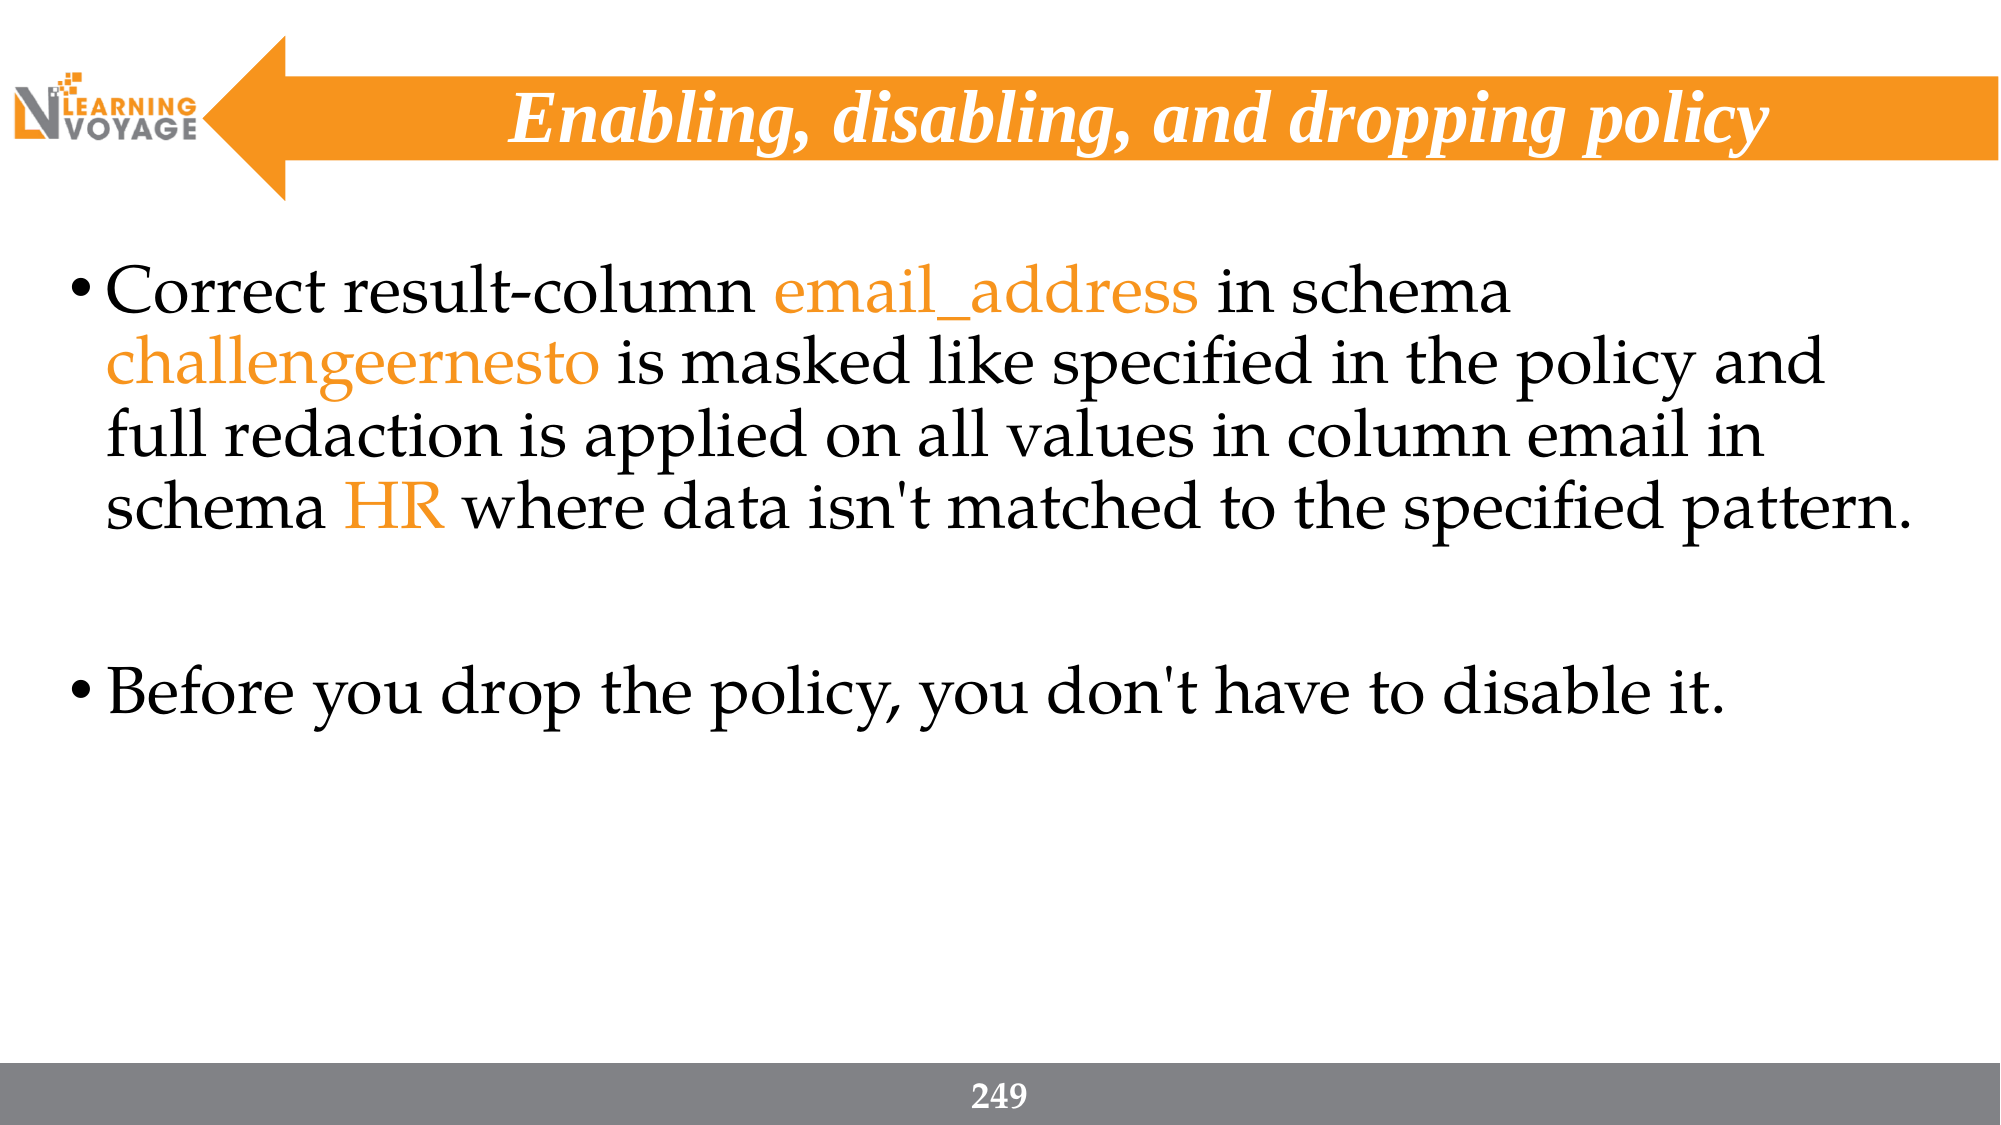

# Enabling, disabling, and dropping policy
Correct result-column email_address in schema challengeernesto is masked like specified in the policy and full redaction is applied on all values in column email in schema HR where data isn't matched to the specified pattern.

Before you drop the policy, you don't have to disable it.
249